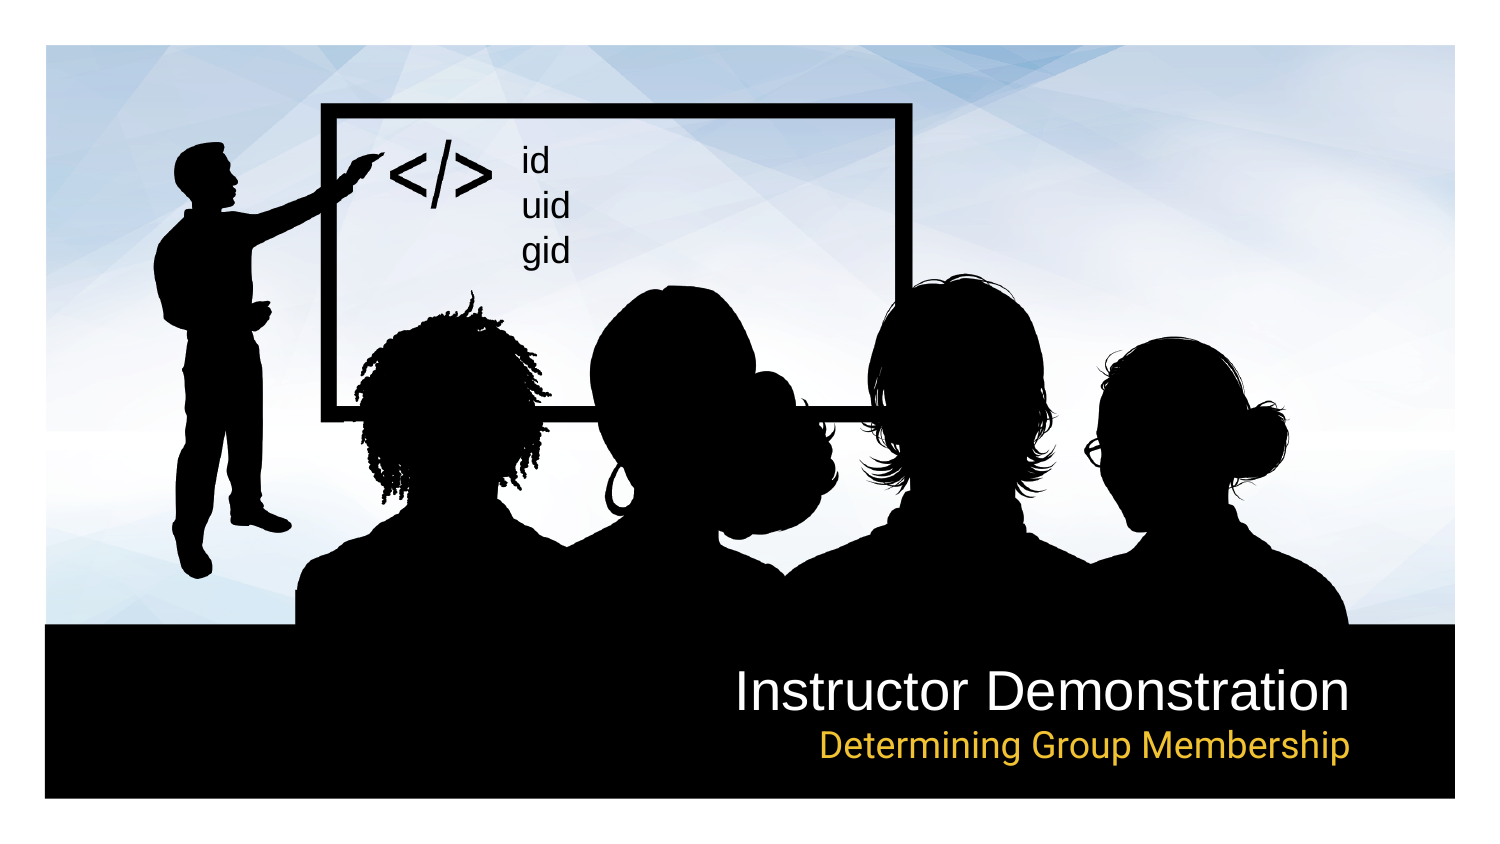

id
uid
gid

# Determining Group Membership